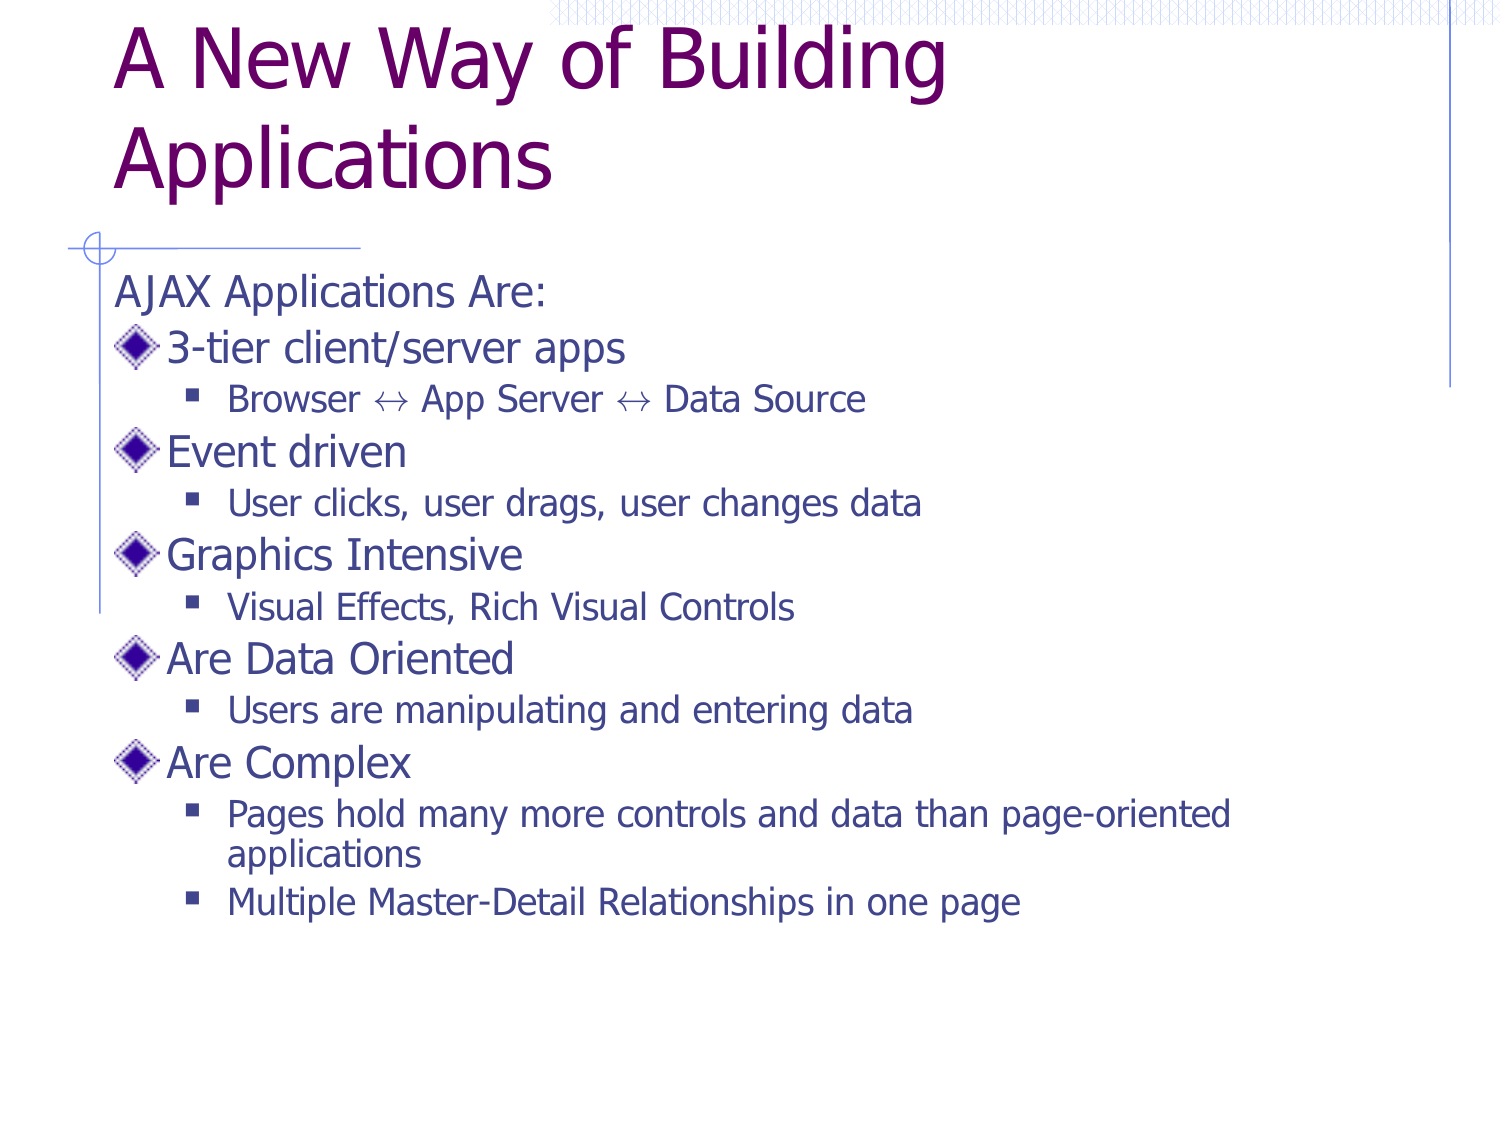

# A New Way of Building Applications
AJAX Applications Are:
3-tier client/server apps
Browser ↔ App Server ↔ Data Source
Event driven
User clicks, user drags, user changes data
Graphics Intensive
Visual Effects, Rich Visual Controls
Are Data Oriented
Users are manipulating and entering data
Are Complex
Pages hold many more controls and data than page-oriented applications
Multiple Master-Detail Relationships in one page